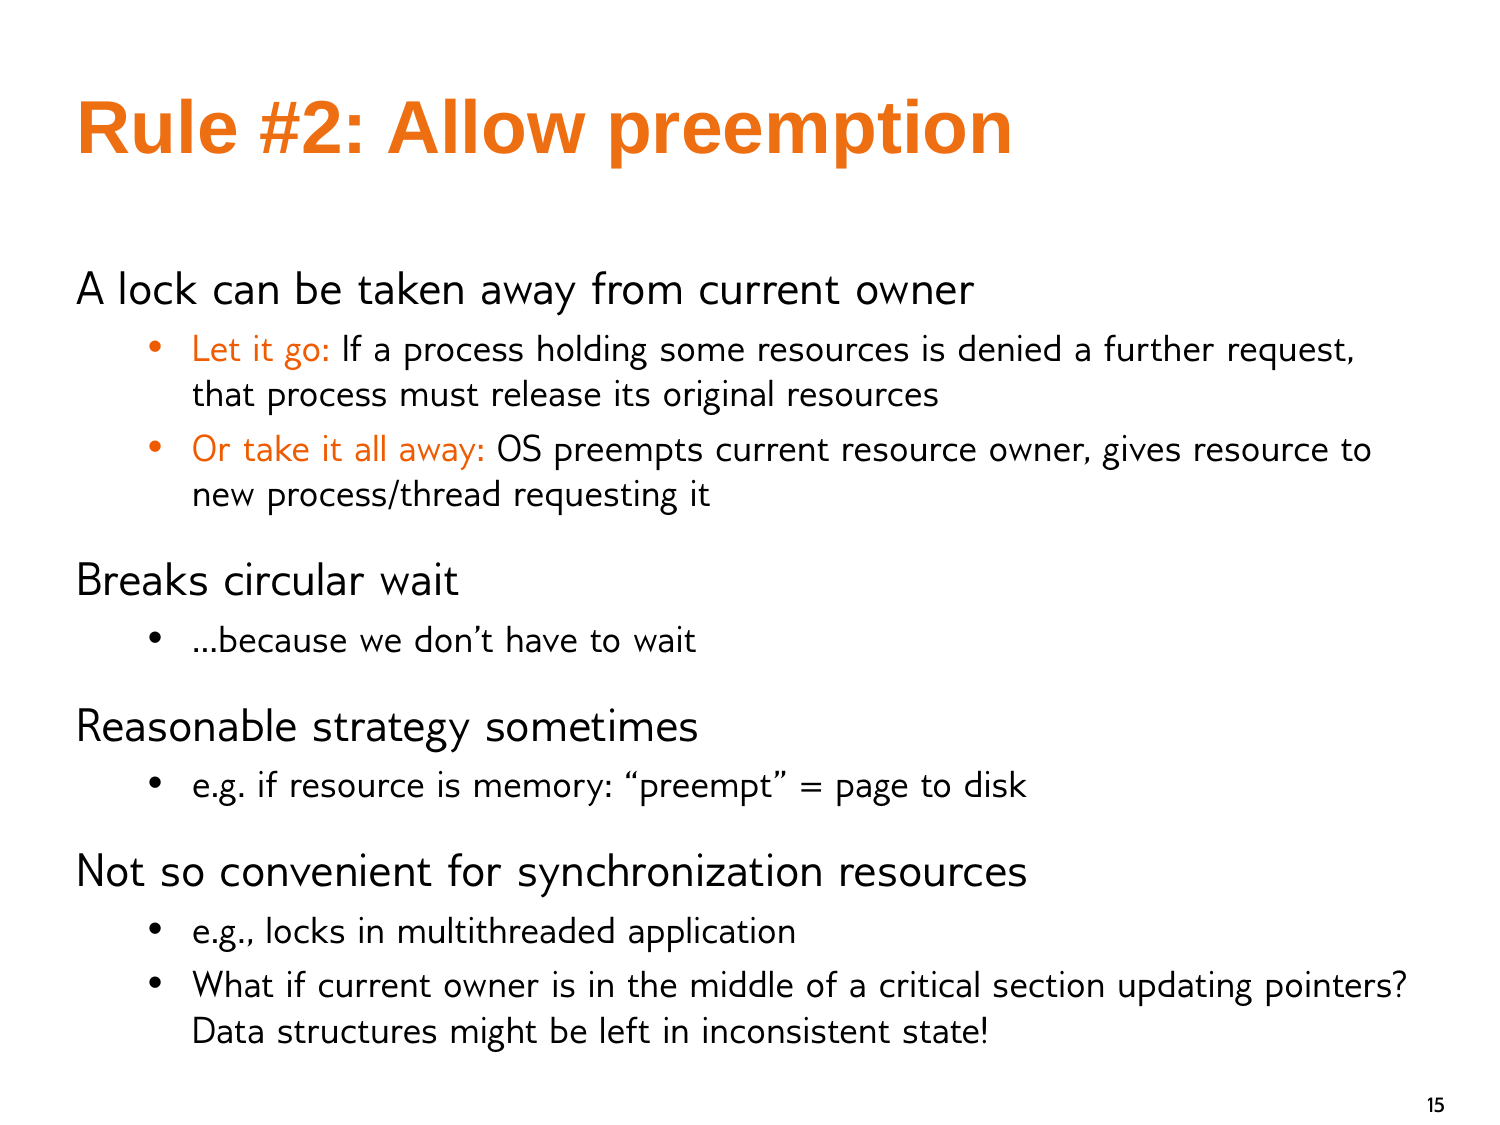

# Rule #2: Allow preemption
A lock can be taken away from current owner
Let it go: If a process holding some resources is denied a further request, that process must release its original resources
Or take it all away: OS preempts current resource owner, gives resource to new process/thread requesting it
Breaks circular wait
...because we don’t have to wait
Reasonable strategy sometimes
e.g. if resource is memory: “preempt” = page to disk
Not so convenient for synchronization resources
e.g., locks in multithreaded application
What if current owner is in the middle of a critical section updating pointers?  Data structures might be left in inconsistent state!